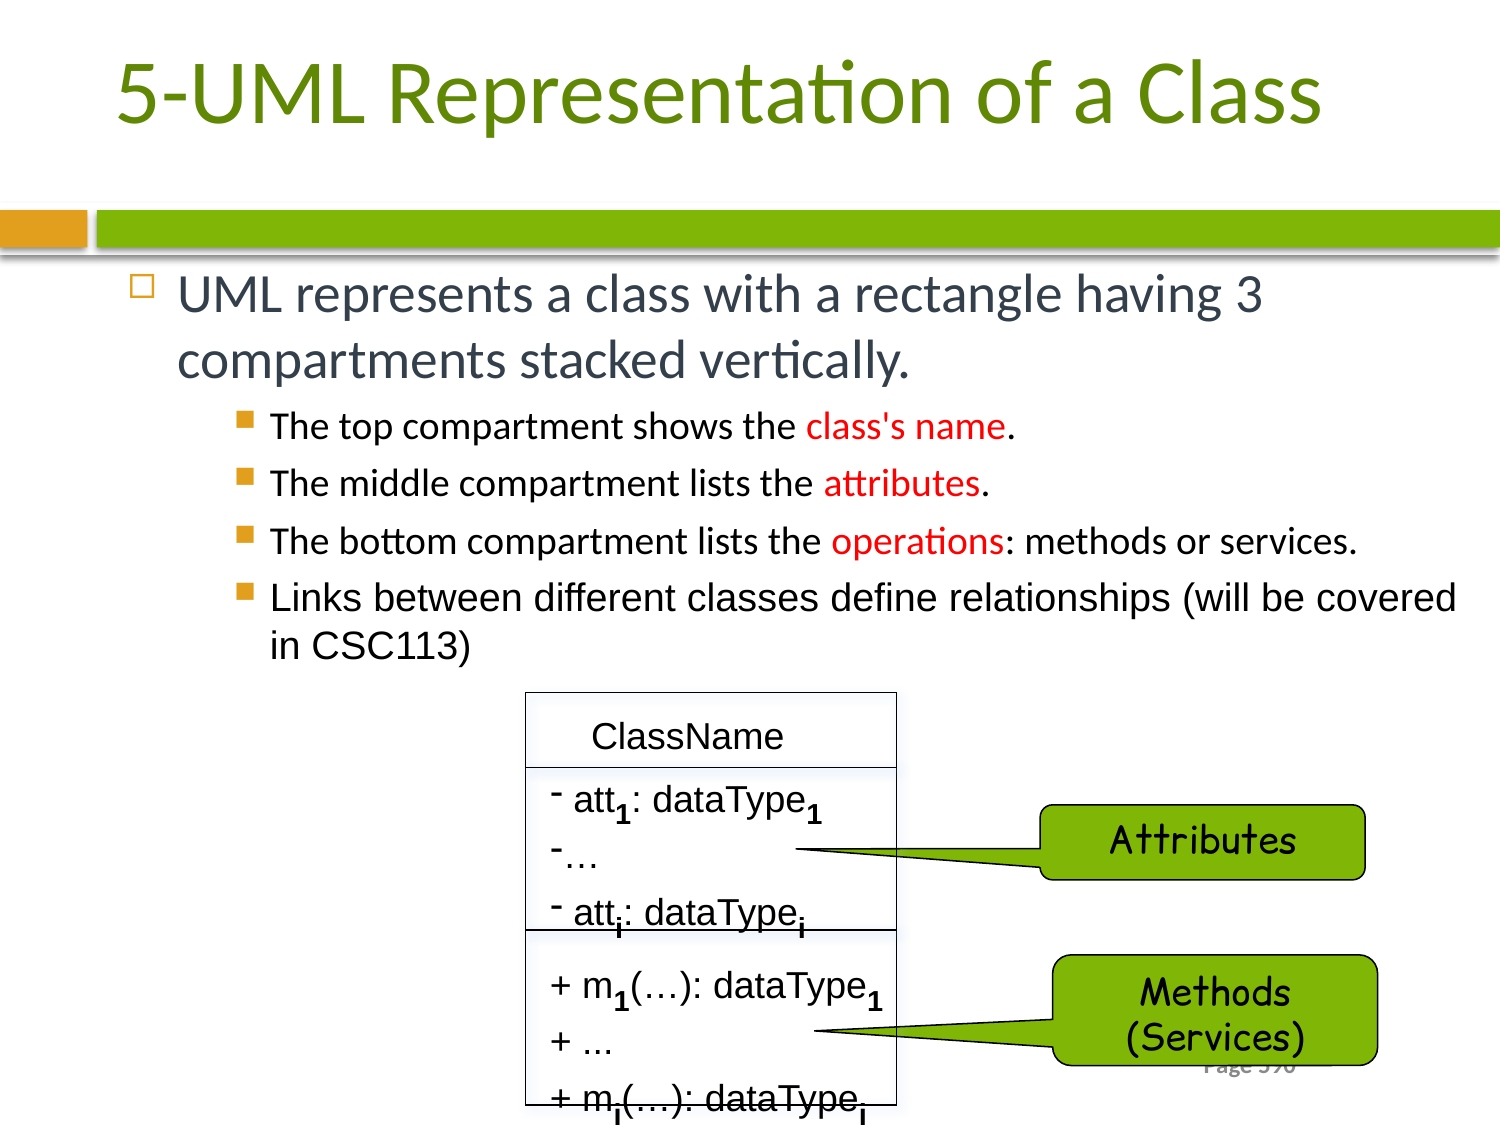

# 5-UML Representation of a Class
UML represents a class with a rectangle having 3 compartments stacked vertically.
The top compartment shows the class's name.
The middle compartment lists the attributes.
The bottom compartment lists the operations: methods or services.
Links between different classes define relationships (will be covered in CSC113)

ClassName
 att1: dataType1
…
 atti: dataTypei

+ m1(…): dataType1
+ ...
+ mj(…): dataTypej
Attributes
Methods (Services)
Page 590